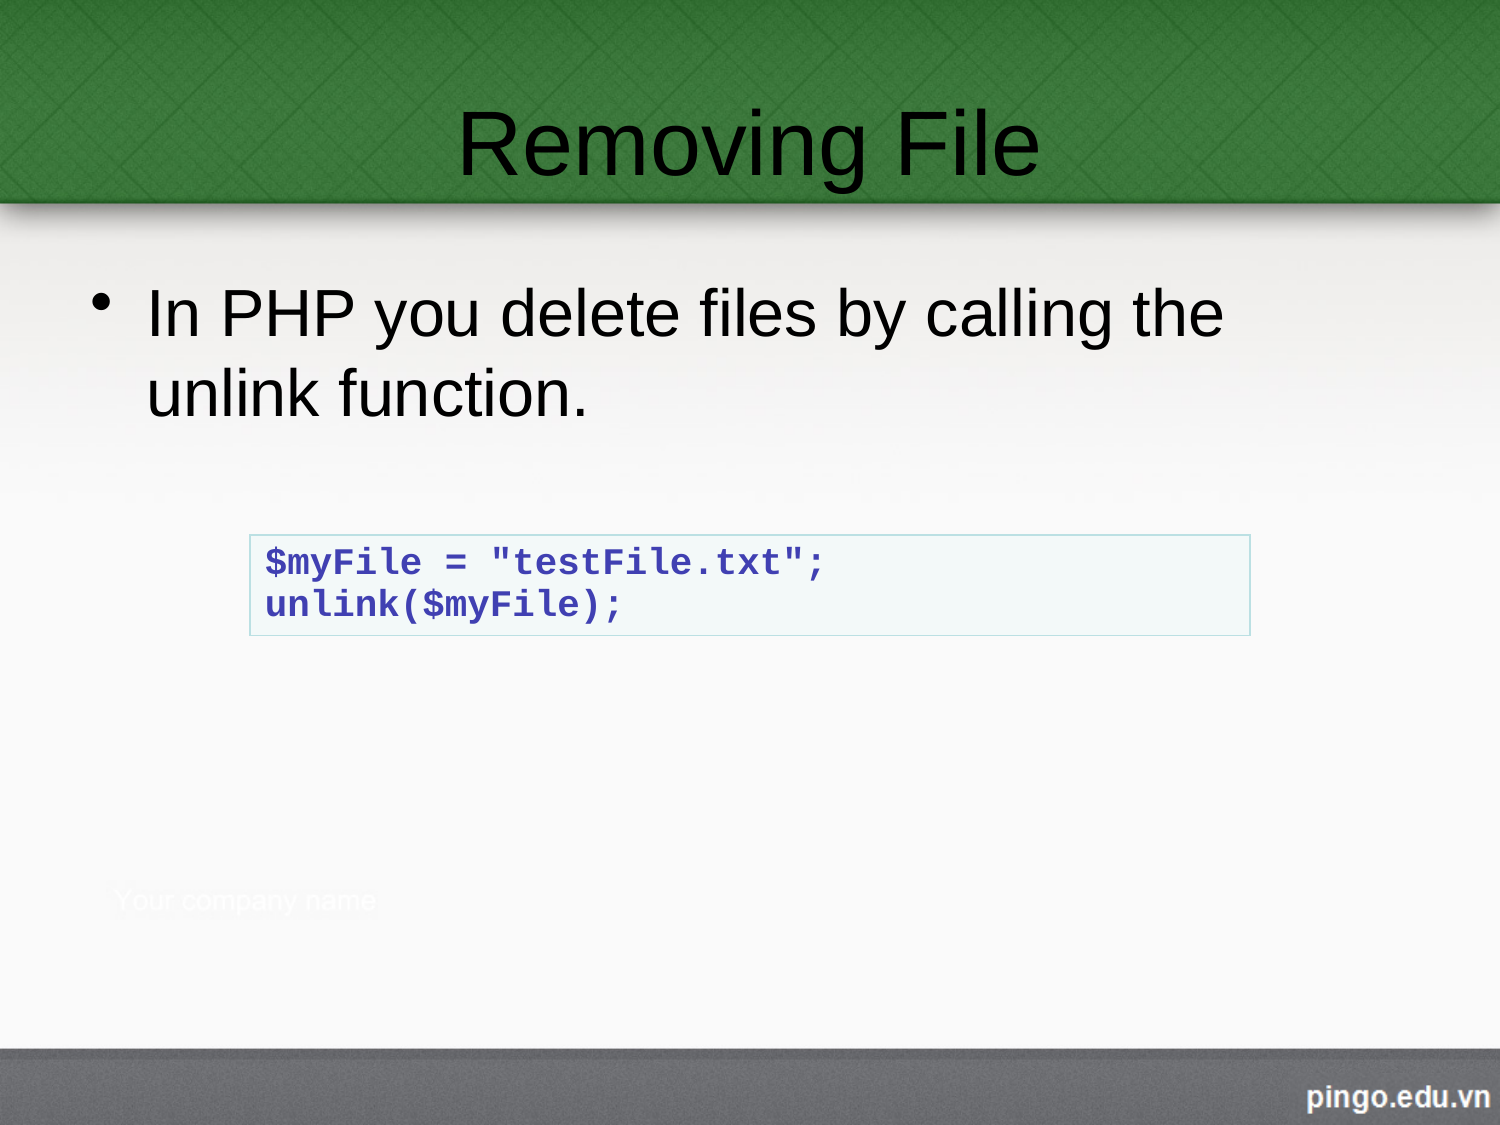

# Removing File
In PHP you delete files by calling the unlink function.

| $myFile = "testFile.txt"; unlink($myFile); |
| --- |